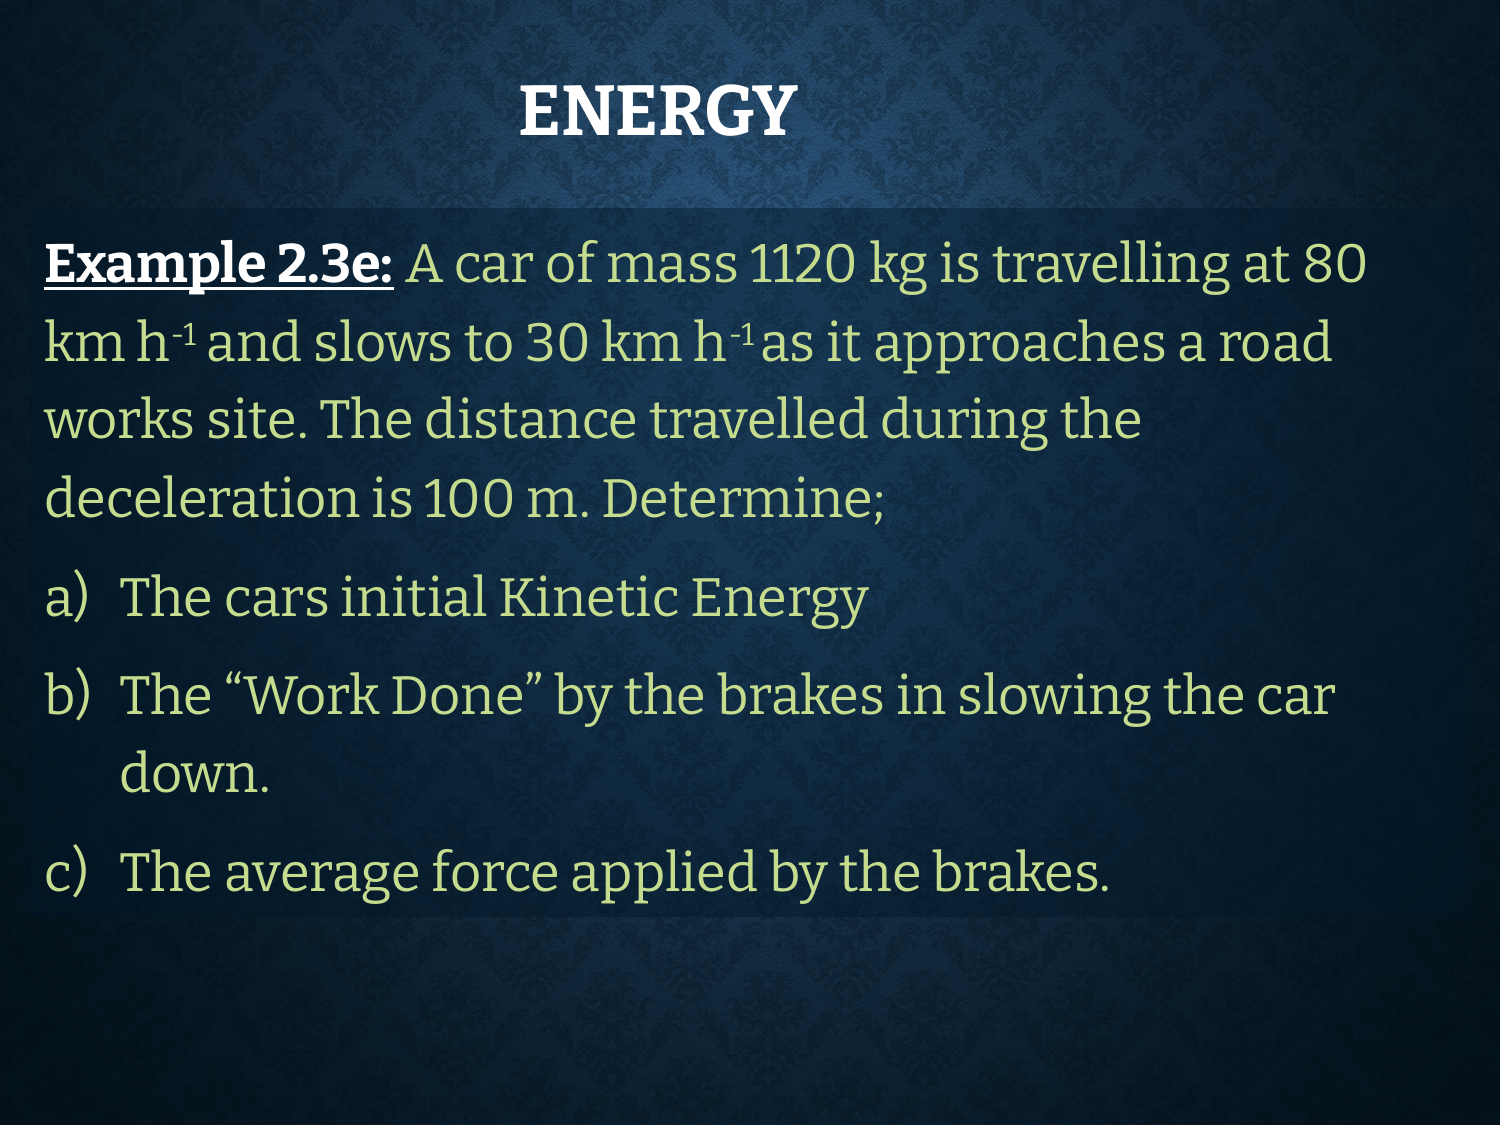

# Energy
Example 2.3e: A car of mass 1120 kg is travelling at 80 km h-1 and slows to 30 km h-1 as it approaches a road works site. The distance travelled during the deceleration is 100 m. Determine;
The cars initial Kinetic Energy
The “Work Done” by the brakes in slowing the car down.
The average force applied by the brakes.